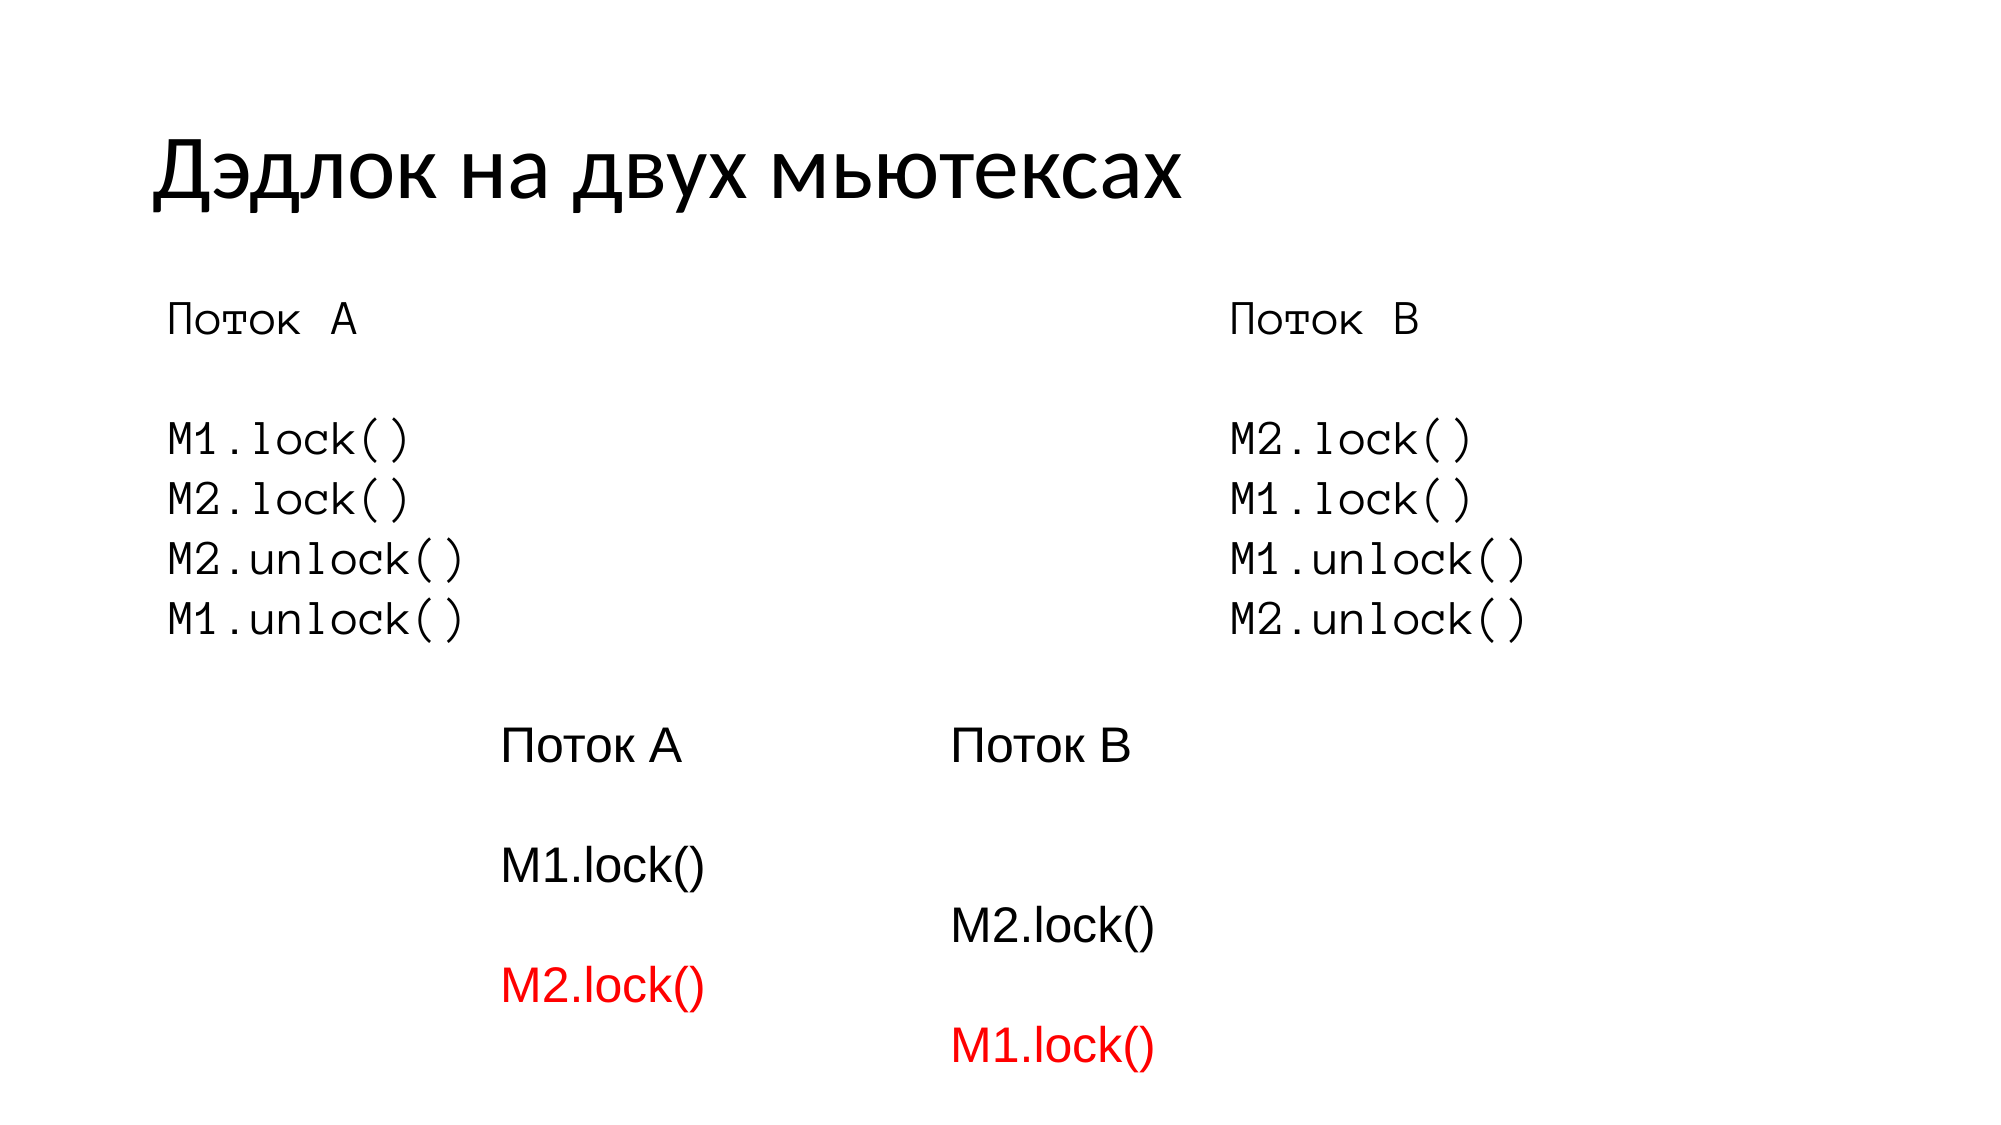

# Дэдлок на двух мьютексах
Поток А

M1.lock()
M2.lock()
M2.unlock()
M1.unlock()
Поток В

M2.lock()
M1.lock()
M1.unlock()
M2.unlock()
Поток A		Поток B

M1.lock()
			M2.lock()
M2.lock()
			M1.lock()